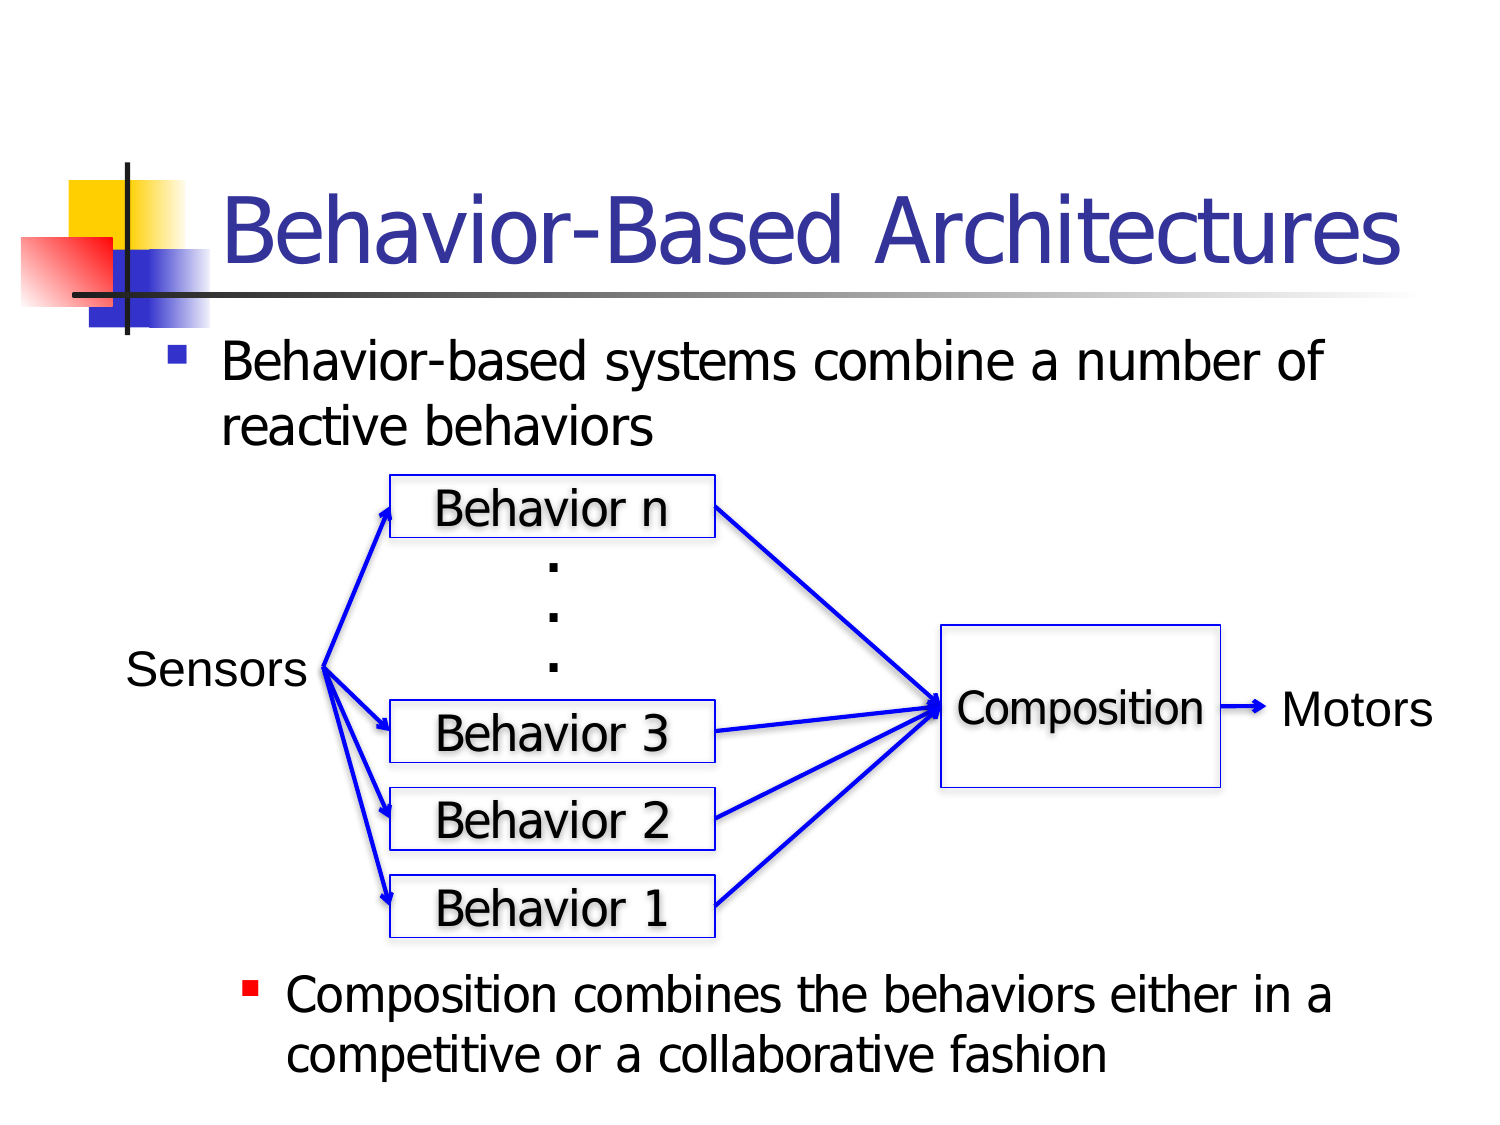

# Behavior-Based Architectures
Behavior-based systems combine a number of reactive behaviors

Composition combines the behaviors either in a competitive or a collaborative fashion
Behavior n
.
.
.
Behavior 3
Behavior 2
Behavior 1
Composition
Sensors
Motors